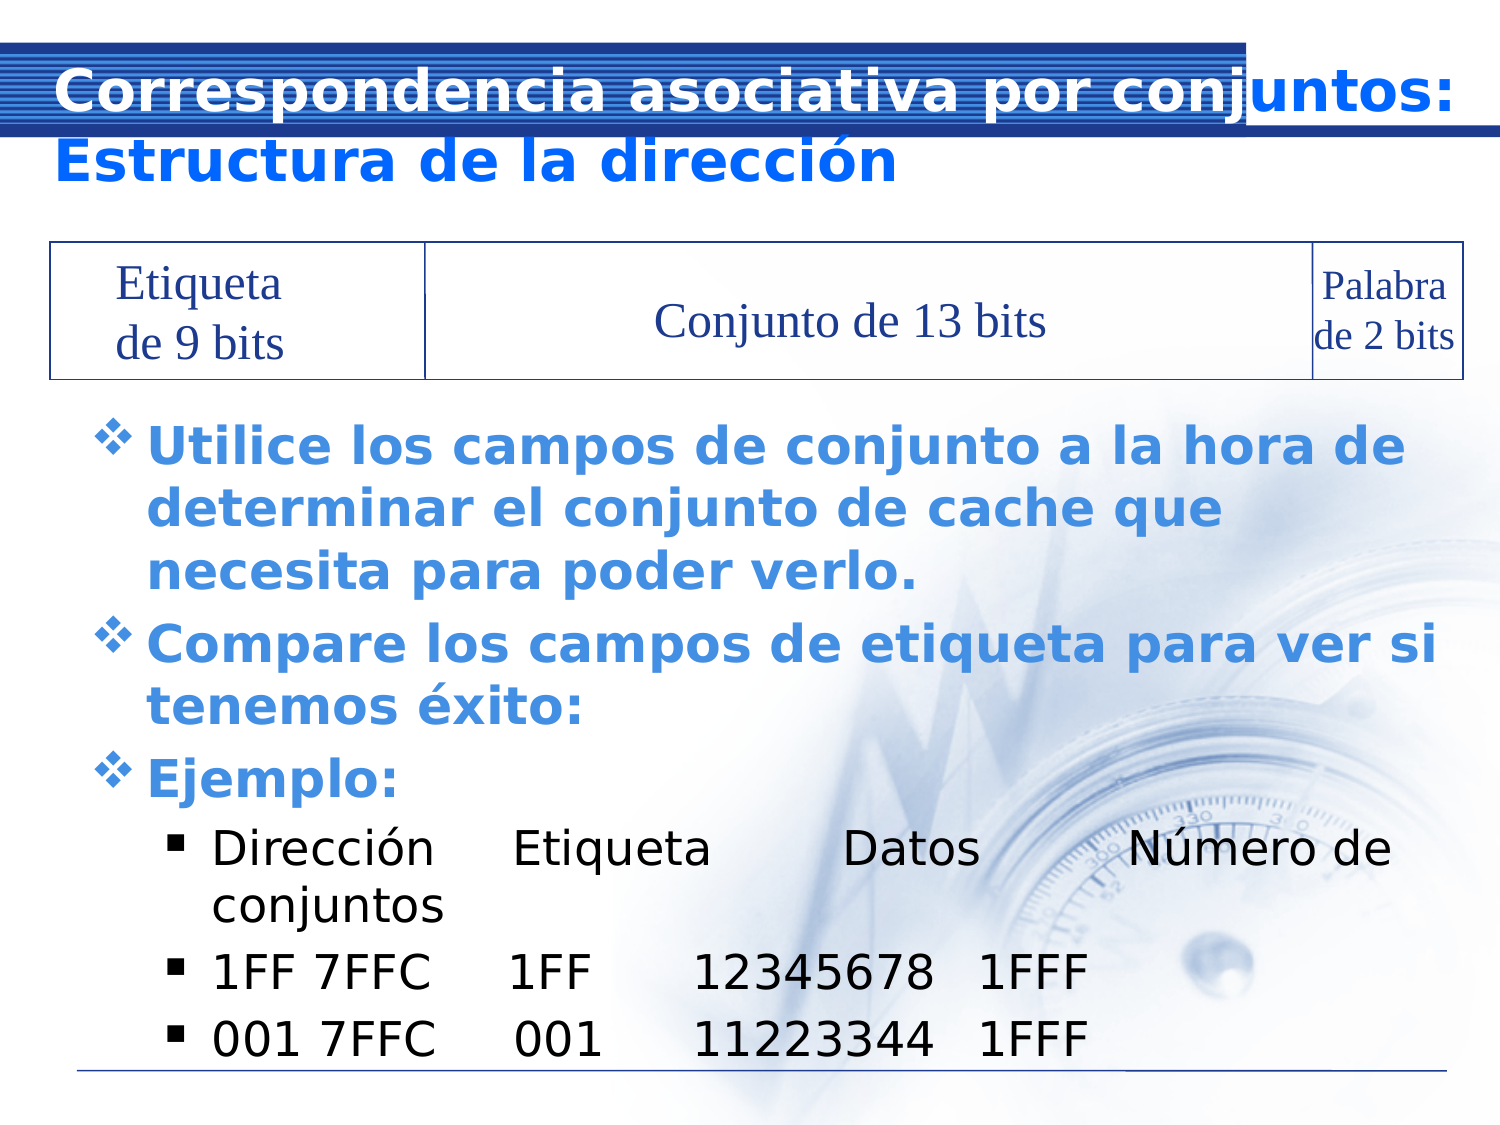

# Correspondencia asociativa por conjuntos: Estructura de la dirección

Etiqueta
de 9 bits
 Palabra
 de 2 bits
Conjunto de 13 bits
Utilice los campos de conjunto a la hora de determinar el conjunto de cache que necesita para poder verlo.
Compare los campos de etiqueta para ver si tenemos éxito:
Ejemplo:
Dirección     Etiqueta	  Datos	 Número de conjuntos
1FF 7FFC     1FF	  12345678	 1FFF
001 7FFC     001	  11223344	 1FFF